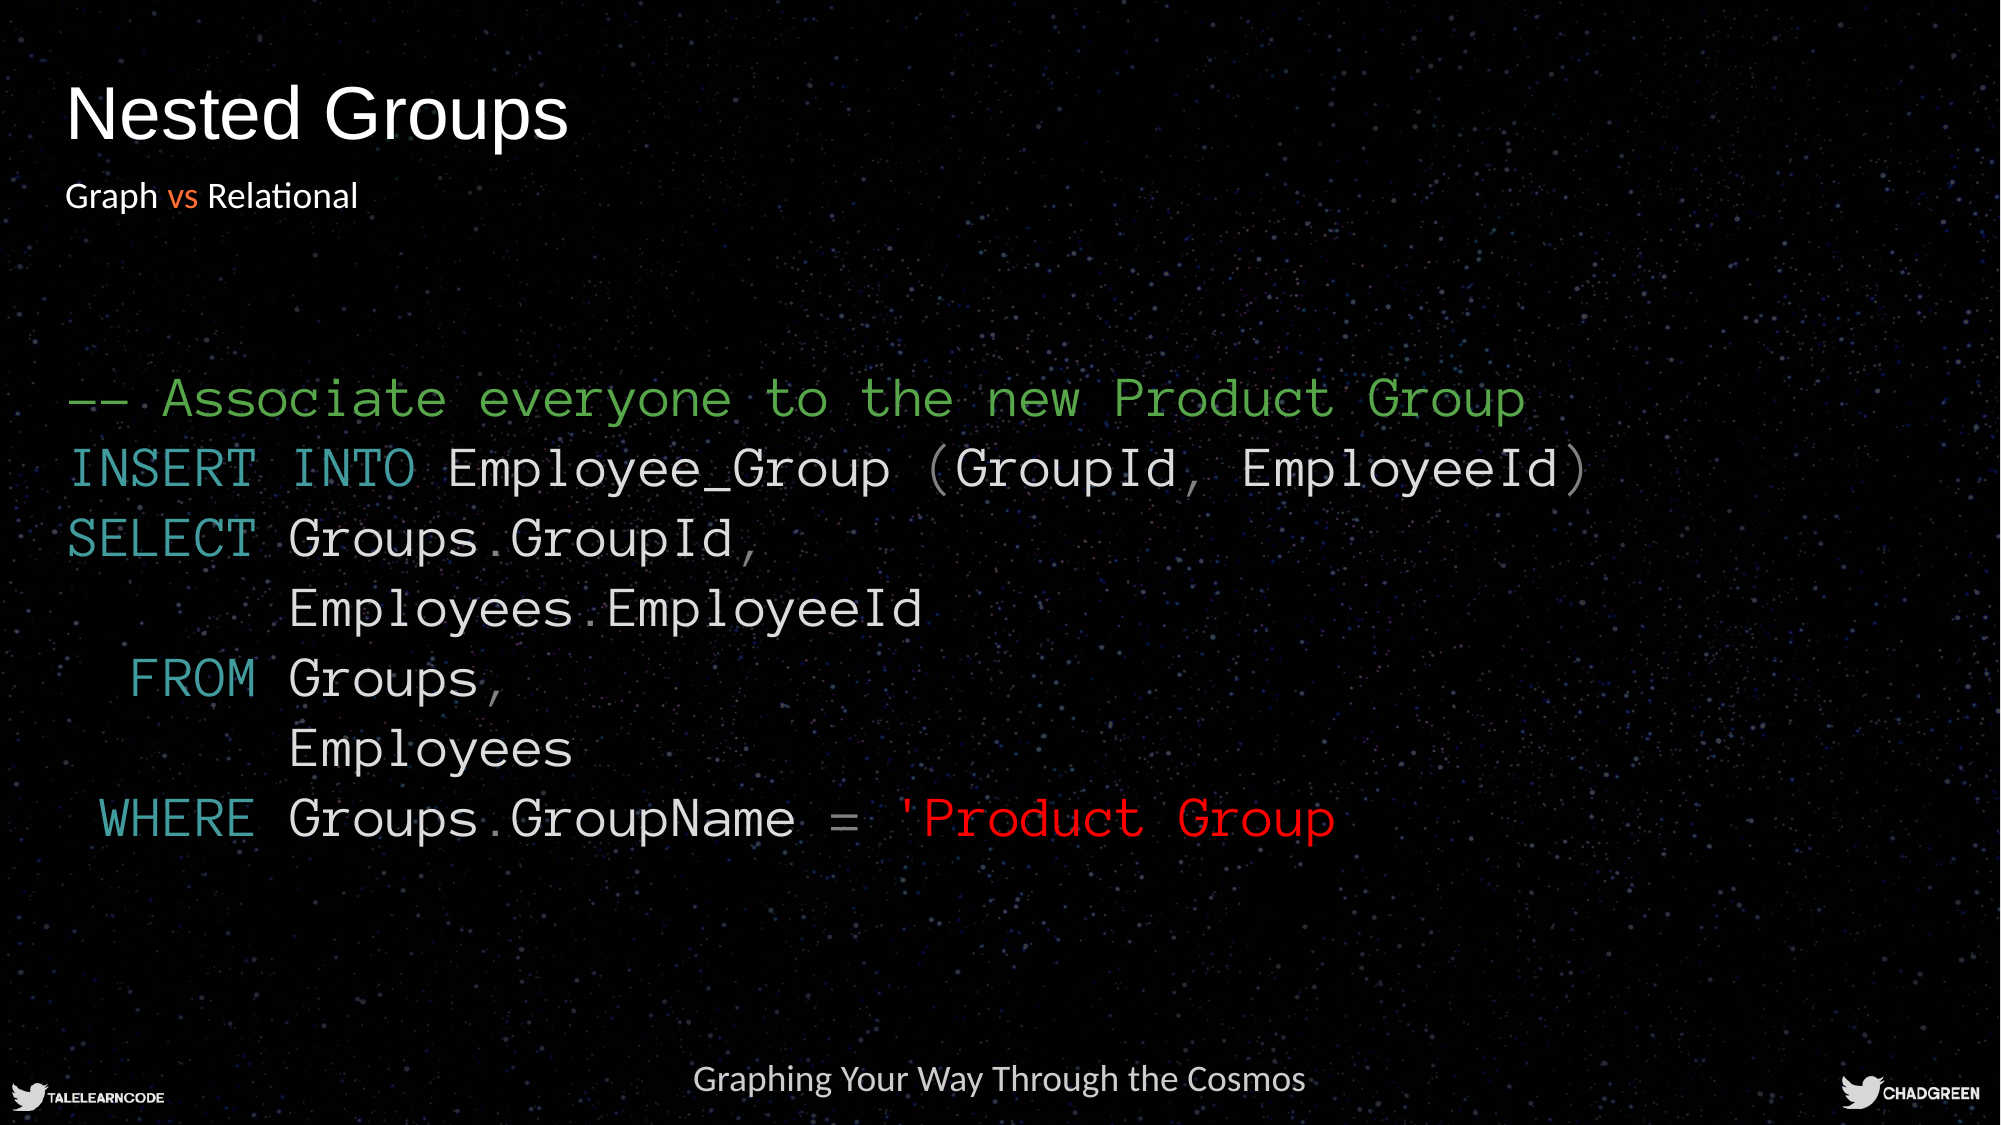

# Nested Groups
Graph vs Relational
-- Associate everyone to the new Product Group
INSERT INTO Employee_Group (GroupId, EmployeeId)
SELECT Groups.GroupId,
       Employees.EmployeeId
  FROM Groups,
       Employees
 WHERE Groups.GroupName = 'Product Group